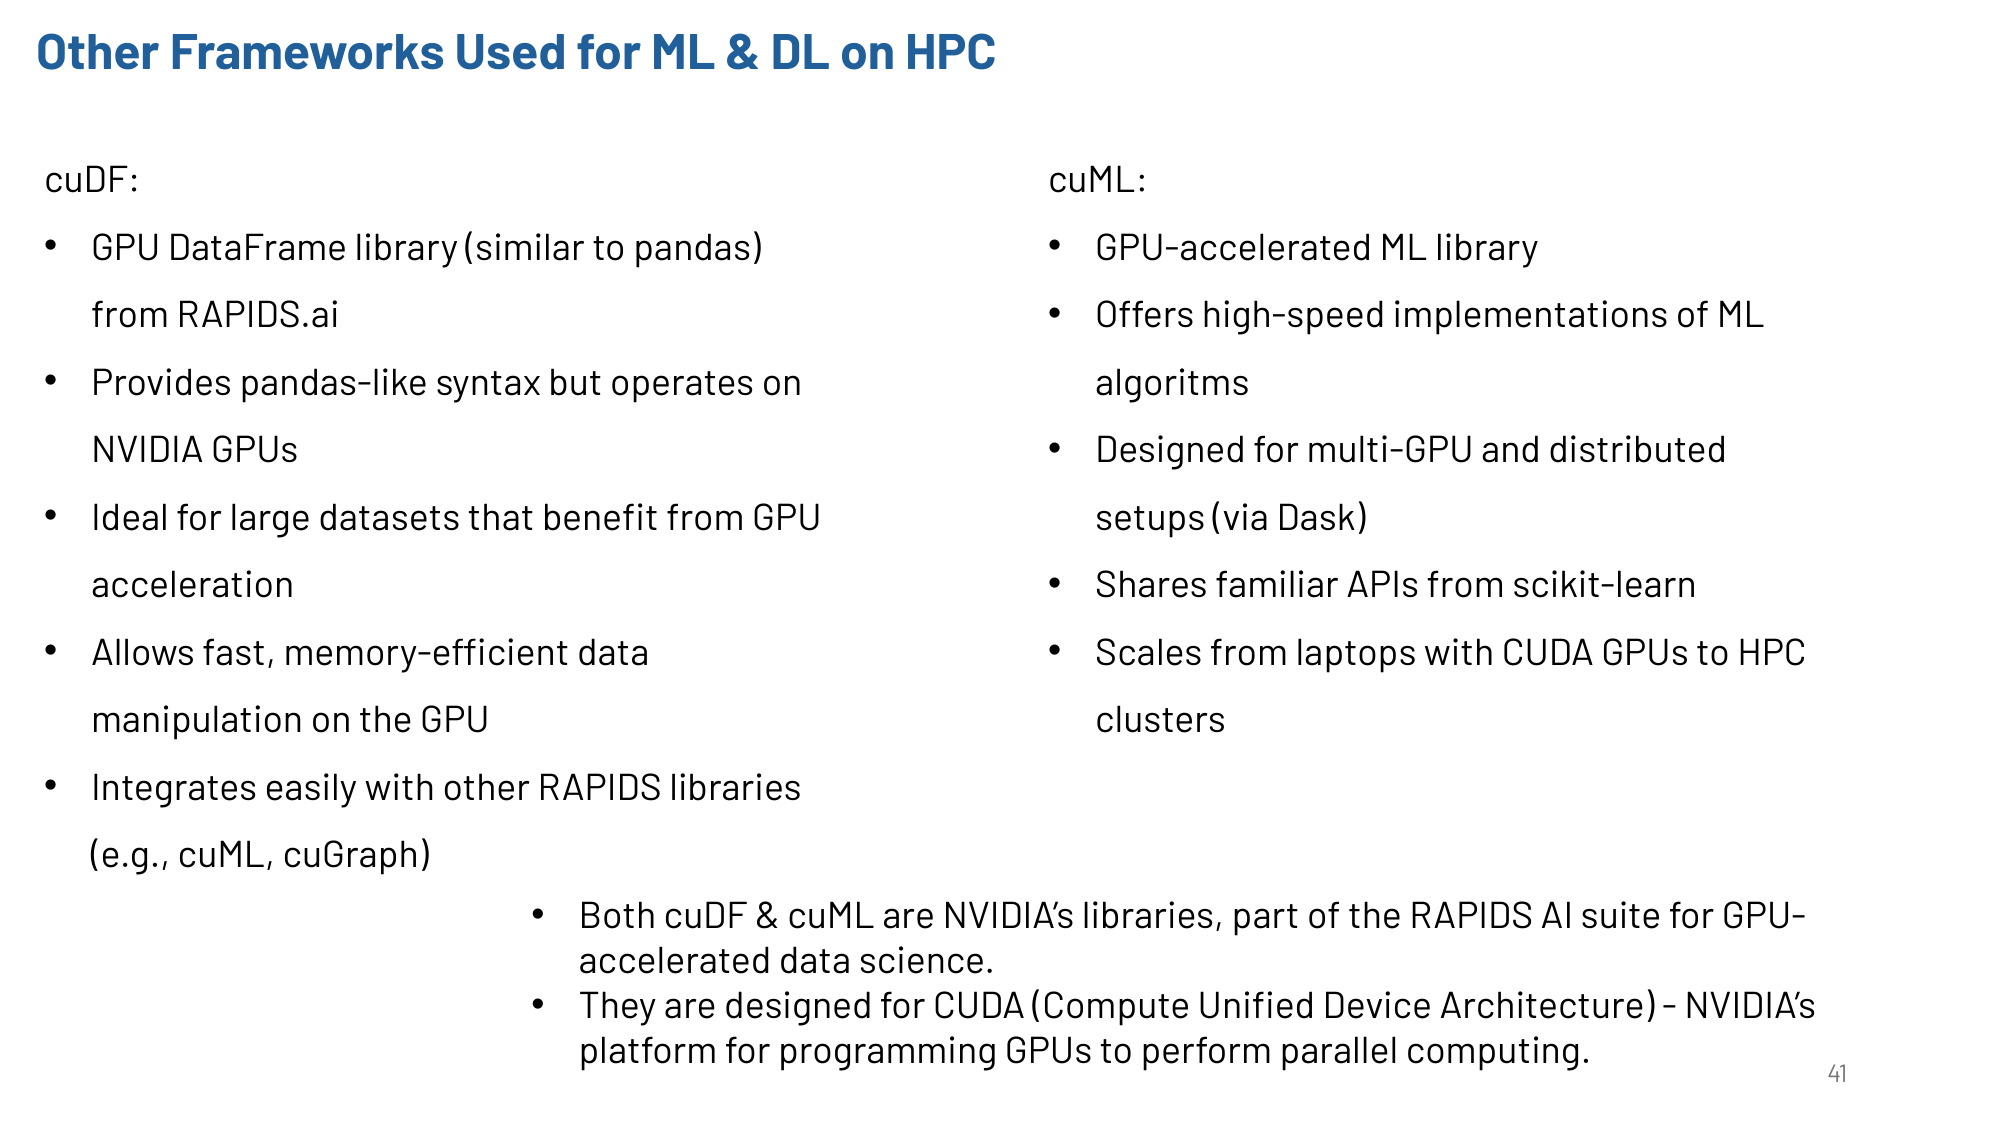

Other Frameworks Used for ML & DL on HPC
cuDF:
GPU DataFrame library (similar to pandas) from RAPIDS.ai
Provides pandas-like syntax but operates on NVIDIA GPUs
Ideal for large datasets that benefit from GPU acceleration
Allows fast, memory-efficient data manipulation on the GPU
Integrates easily with other RAPIDS libraries (e.g., cuML, cuGraph)
cuML:
GPU-accelerated ML library
Offers high-speed implementations of ML algoritms
Designed for multi-GPU and distributed setups (via Dask)
Shares familiar APIs from scikit-learn
Scales from laptops with CUDA GPUs to HPC clusters
Both cuDF & cuML are NVIDIA’s libraries, part of the RAPIDS AI suite for GPU-accelerated data science.
They are designed for CUDA (Compute Unified Device Architecture) - NVIDIA’s platform for programming GPUs to perform parallel computing.
41